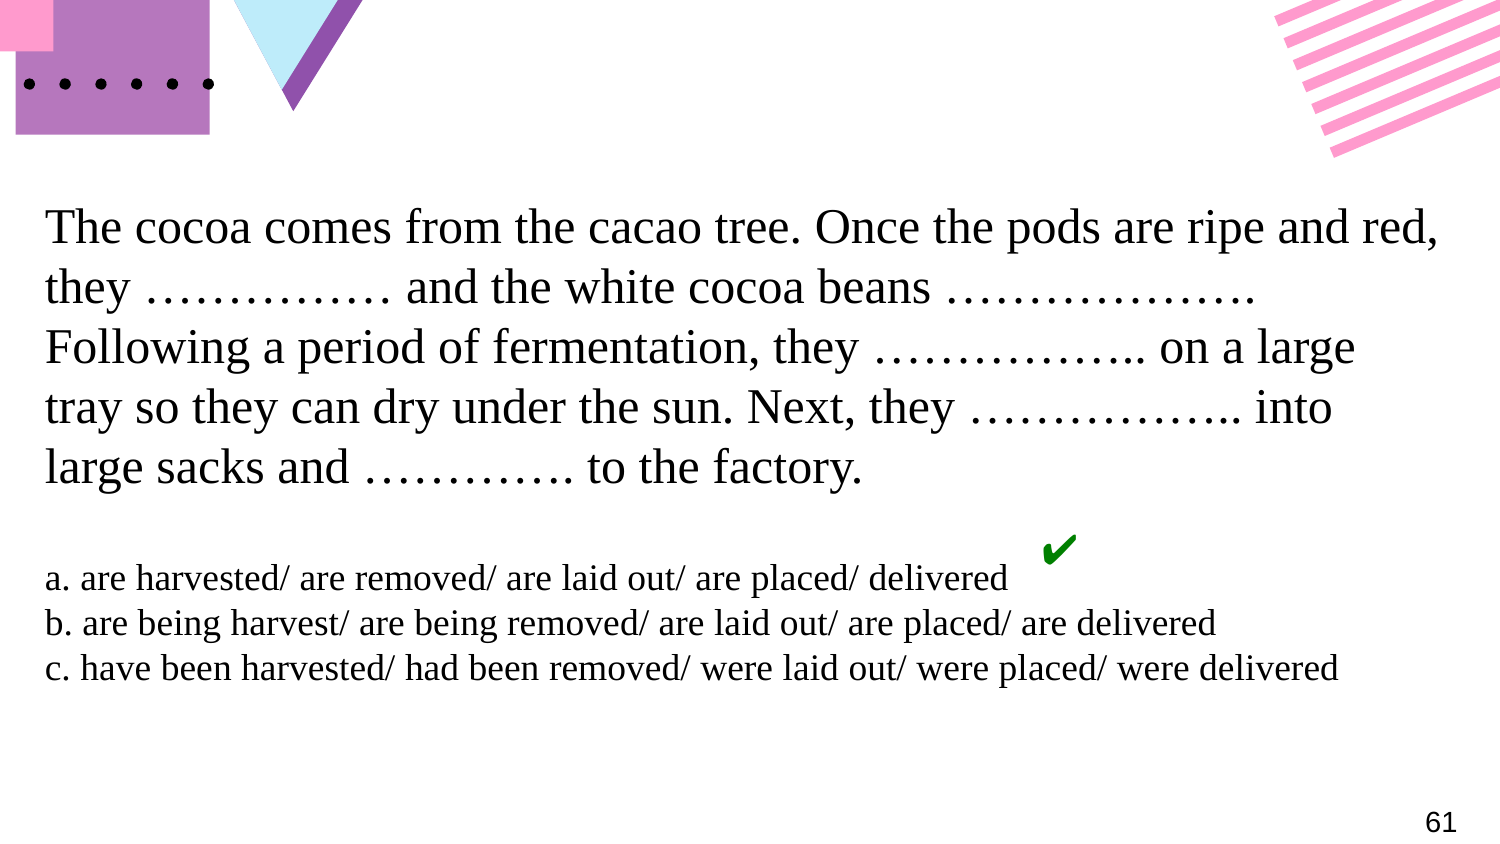

# The cocoa comes from the cacao tree. Once the pods are ripe and red, they …………… and the white cocoa beans ………………. Following a period of fermentation, they …………….. on a large tray so they can dry under the sun. Next, they …………….. into large sacks and …………. to the factory. a. are harvested/ are removed/ are laid out/ are placed/ delivered b. are being harvest/ are being removed/ are laid out/ are placed/ are delivered c. have been harvested/ had been removed/ were laid out/ were placed/ were delivered
✔
61